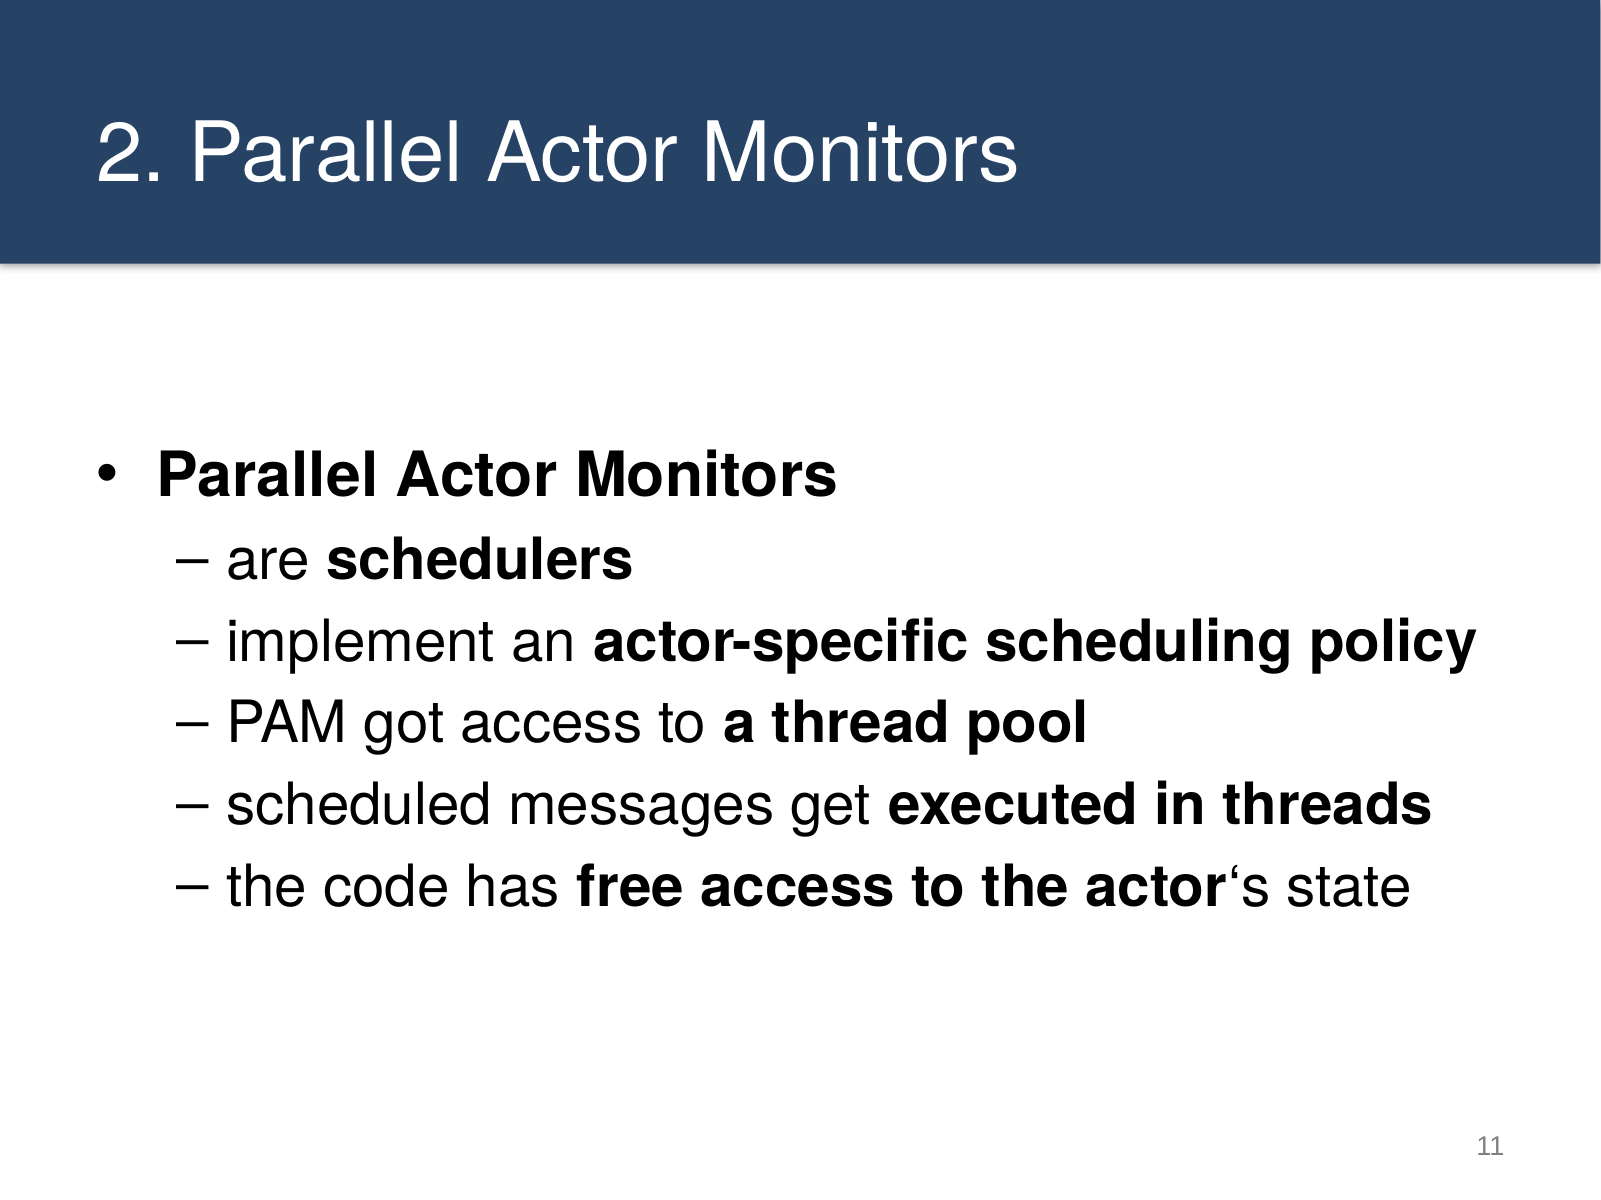

# 2. Parallel Actor Monitors
Parallel Actor Monitors
are schedulers
implement an actor-specific scheduling policy
PAM got access to a thread pool
scheduled messages get executed in threads
the code has free access to the actor‘s state
11